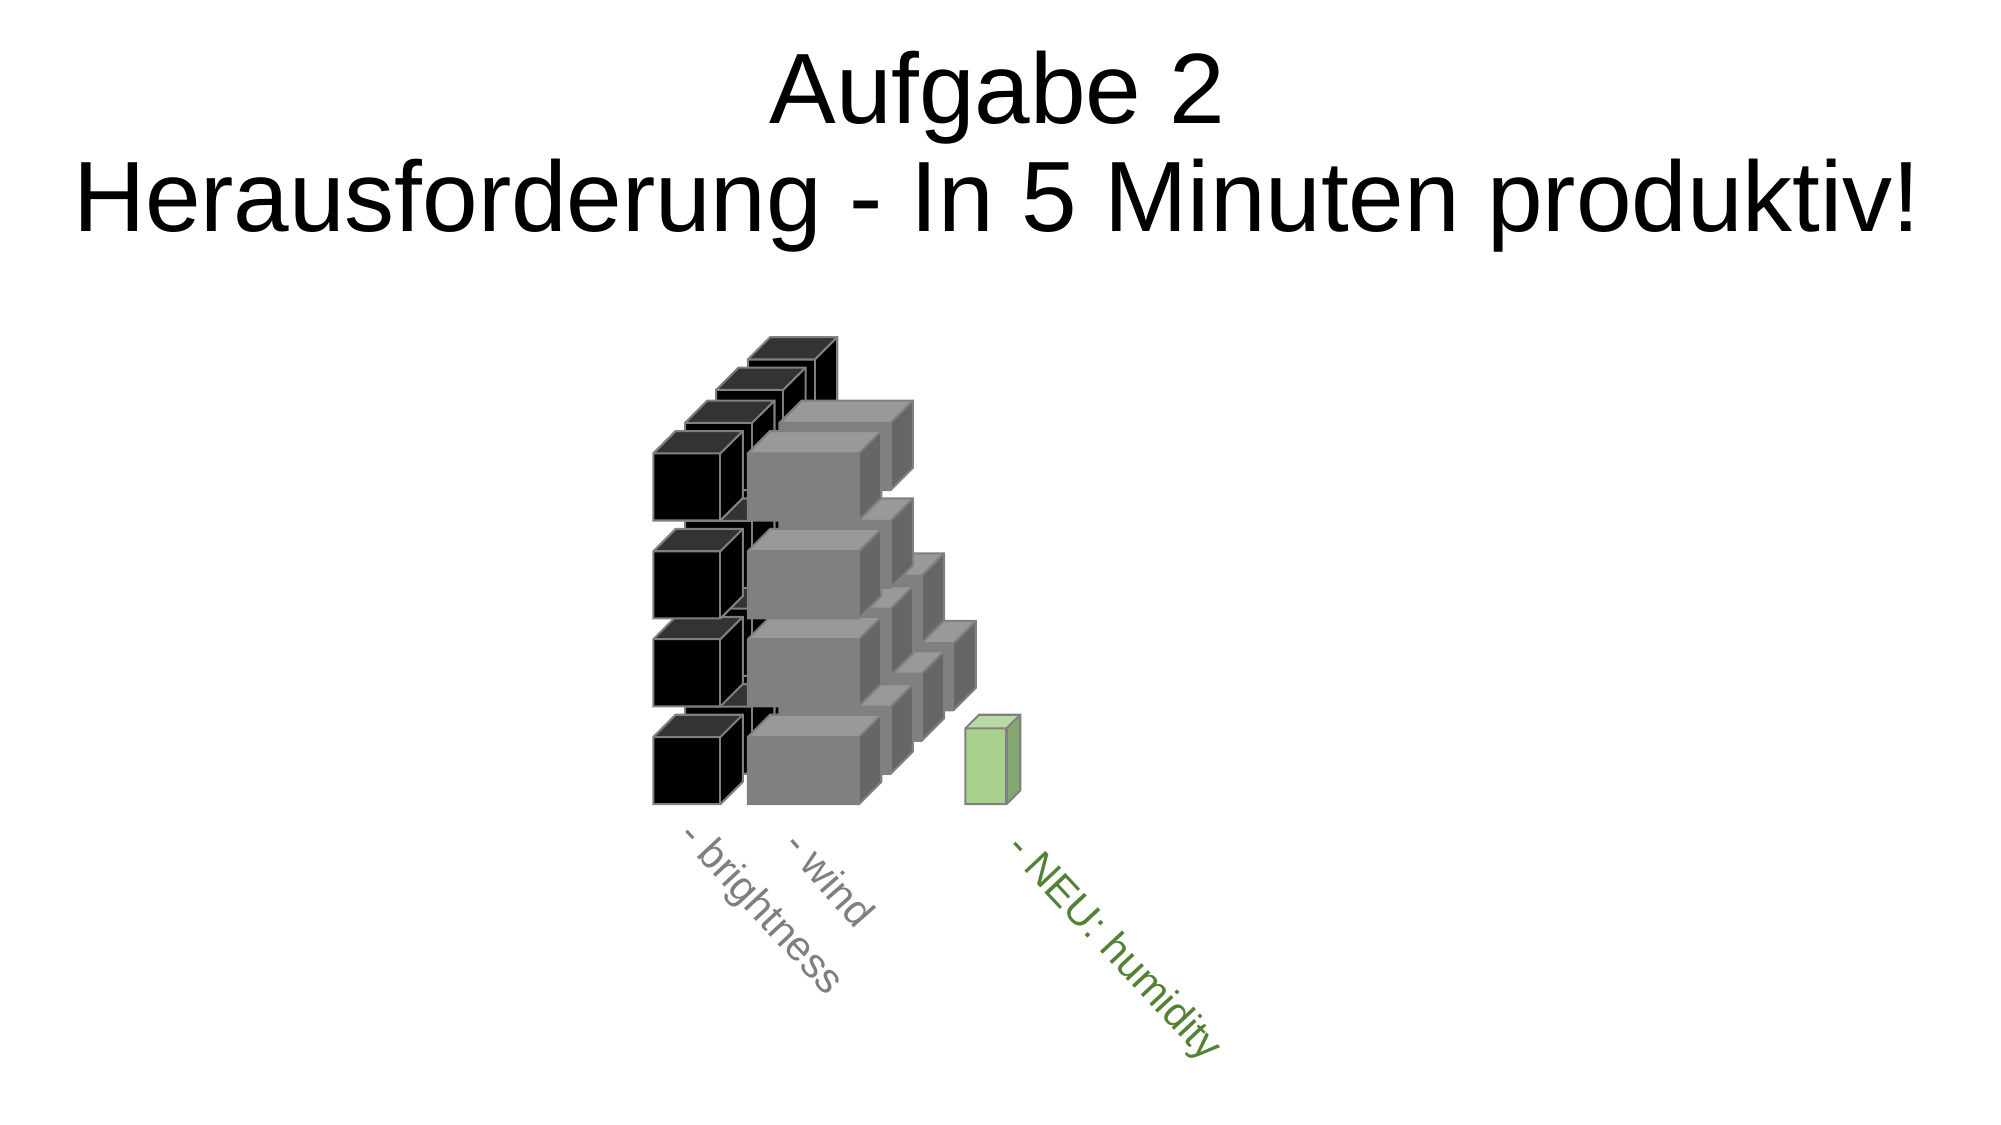

Aufgabe 2
Herausforderung - In 5 Minuten produktiv!

- brightness
- wind
- NEU: humidity